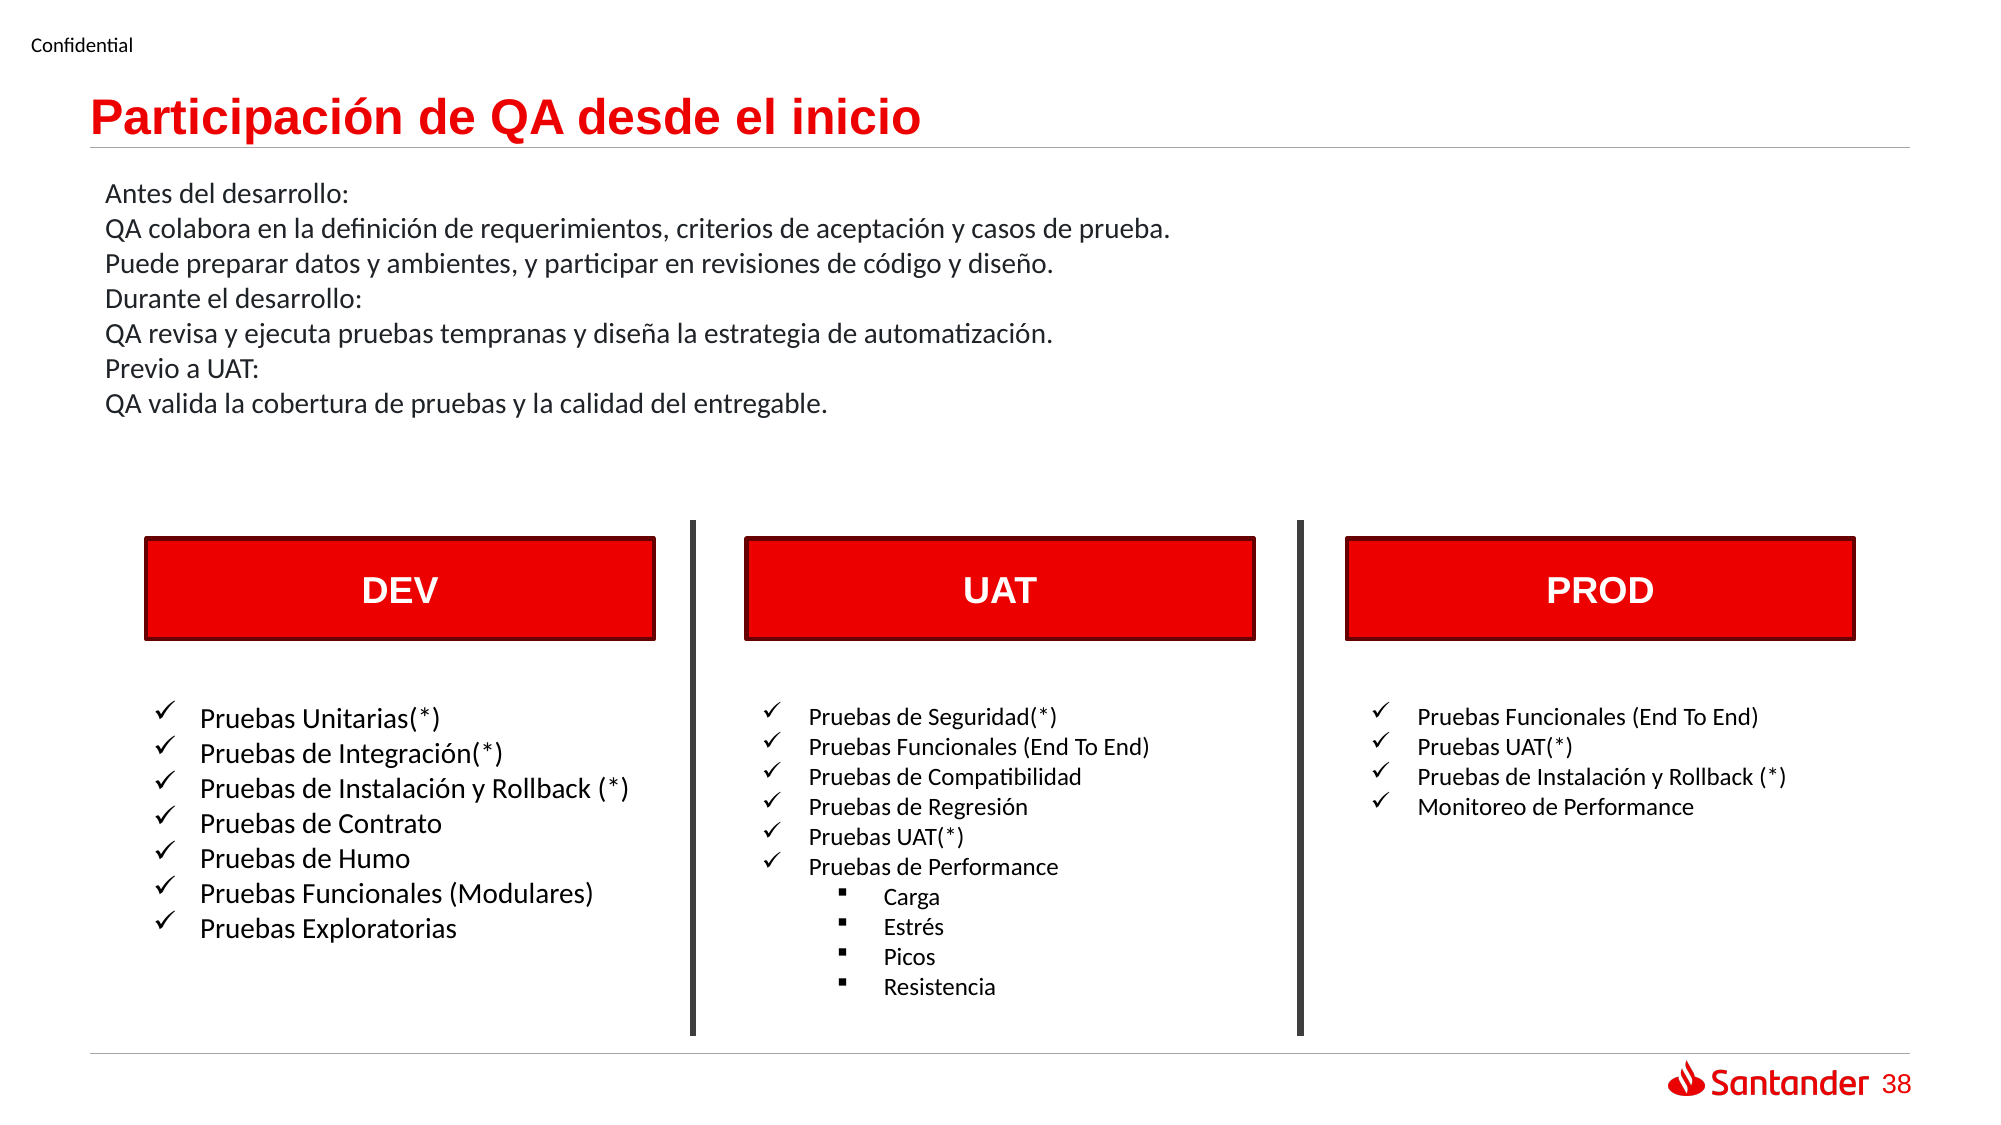

# Participación de QA desde el inicio
Antes del desarrollo:
QA colabora en la definición de requerimientos, criterios de aceptación y casos de prueba.
Puede preparar datos y ambientes, y participar en revisiones de código y diseño.
Durante el desarrollo:
QA revisa y ejecuta pruebas tempranas y diseña la estrategia de automatización.
Previo a UAT:
QA valida la cobertura de pruebas y la calidad del entregable.
UAT
PROD
DEV
Pruebas Unitarias(*)
Pruebas de Integración(*)
Pruebas de Instalación y Rollback (*)
Pruebas de Contrato
Pruebas de Humo
Pruebas Funcionales (Modulares)
Pruebas Exploratorias

Pruebas de Seguridad(*)
Pruebas Funcionales (End To End)
Pruebas de Compatibilidad
Pruebas de Regresión
Pruebas UAT(*)
Pruebas de Performance
Carga
Estrés
Picos
Resistencia
Pruebas Funcionales (End To End)
Pruebas UAT(*)
Pruebas de Instalación y Rollback (*)
Monitoreo de Performance